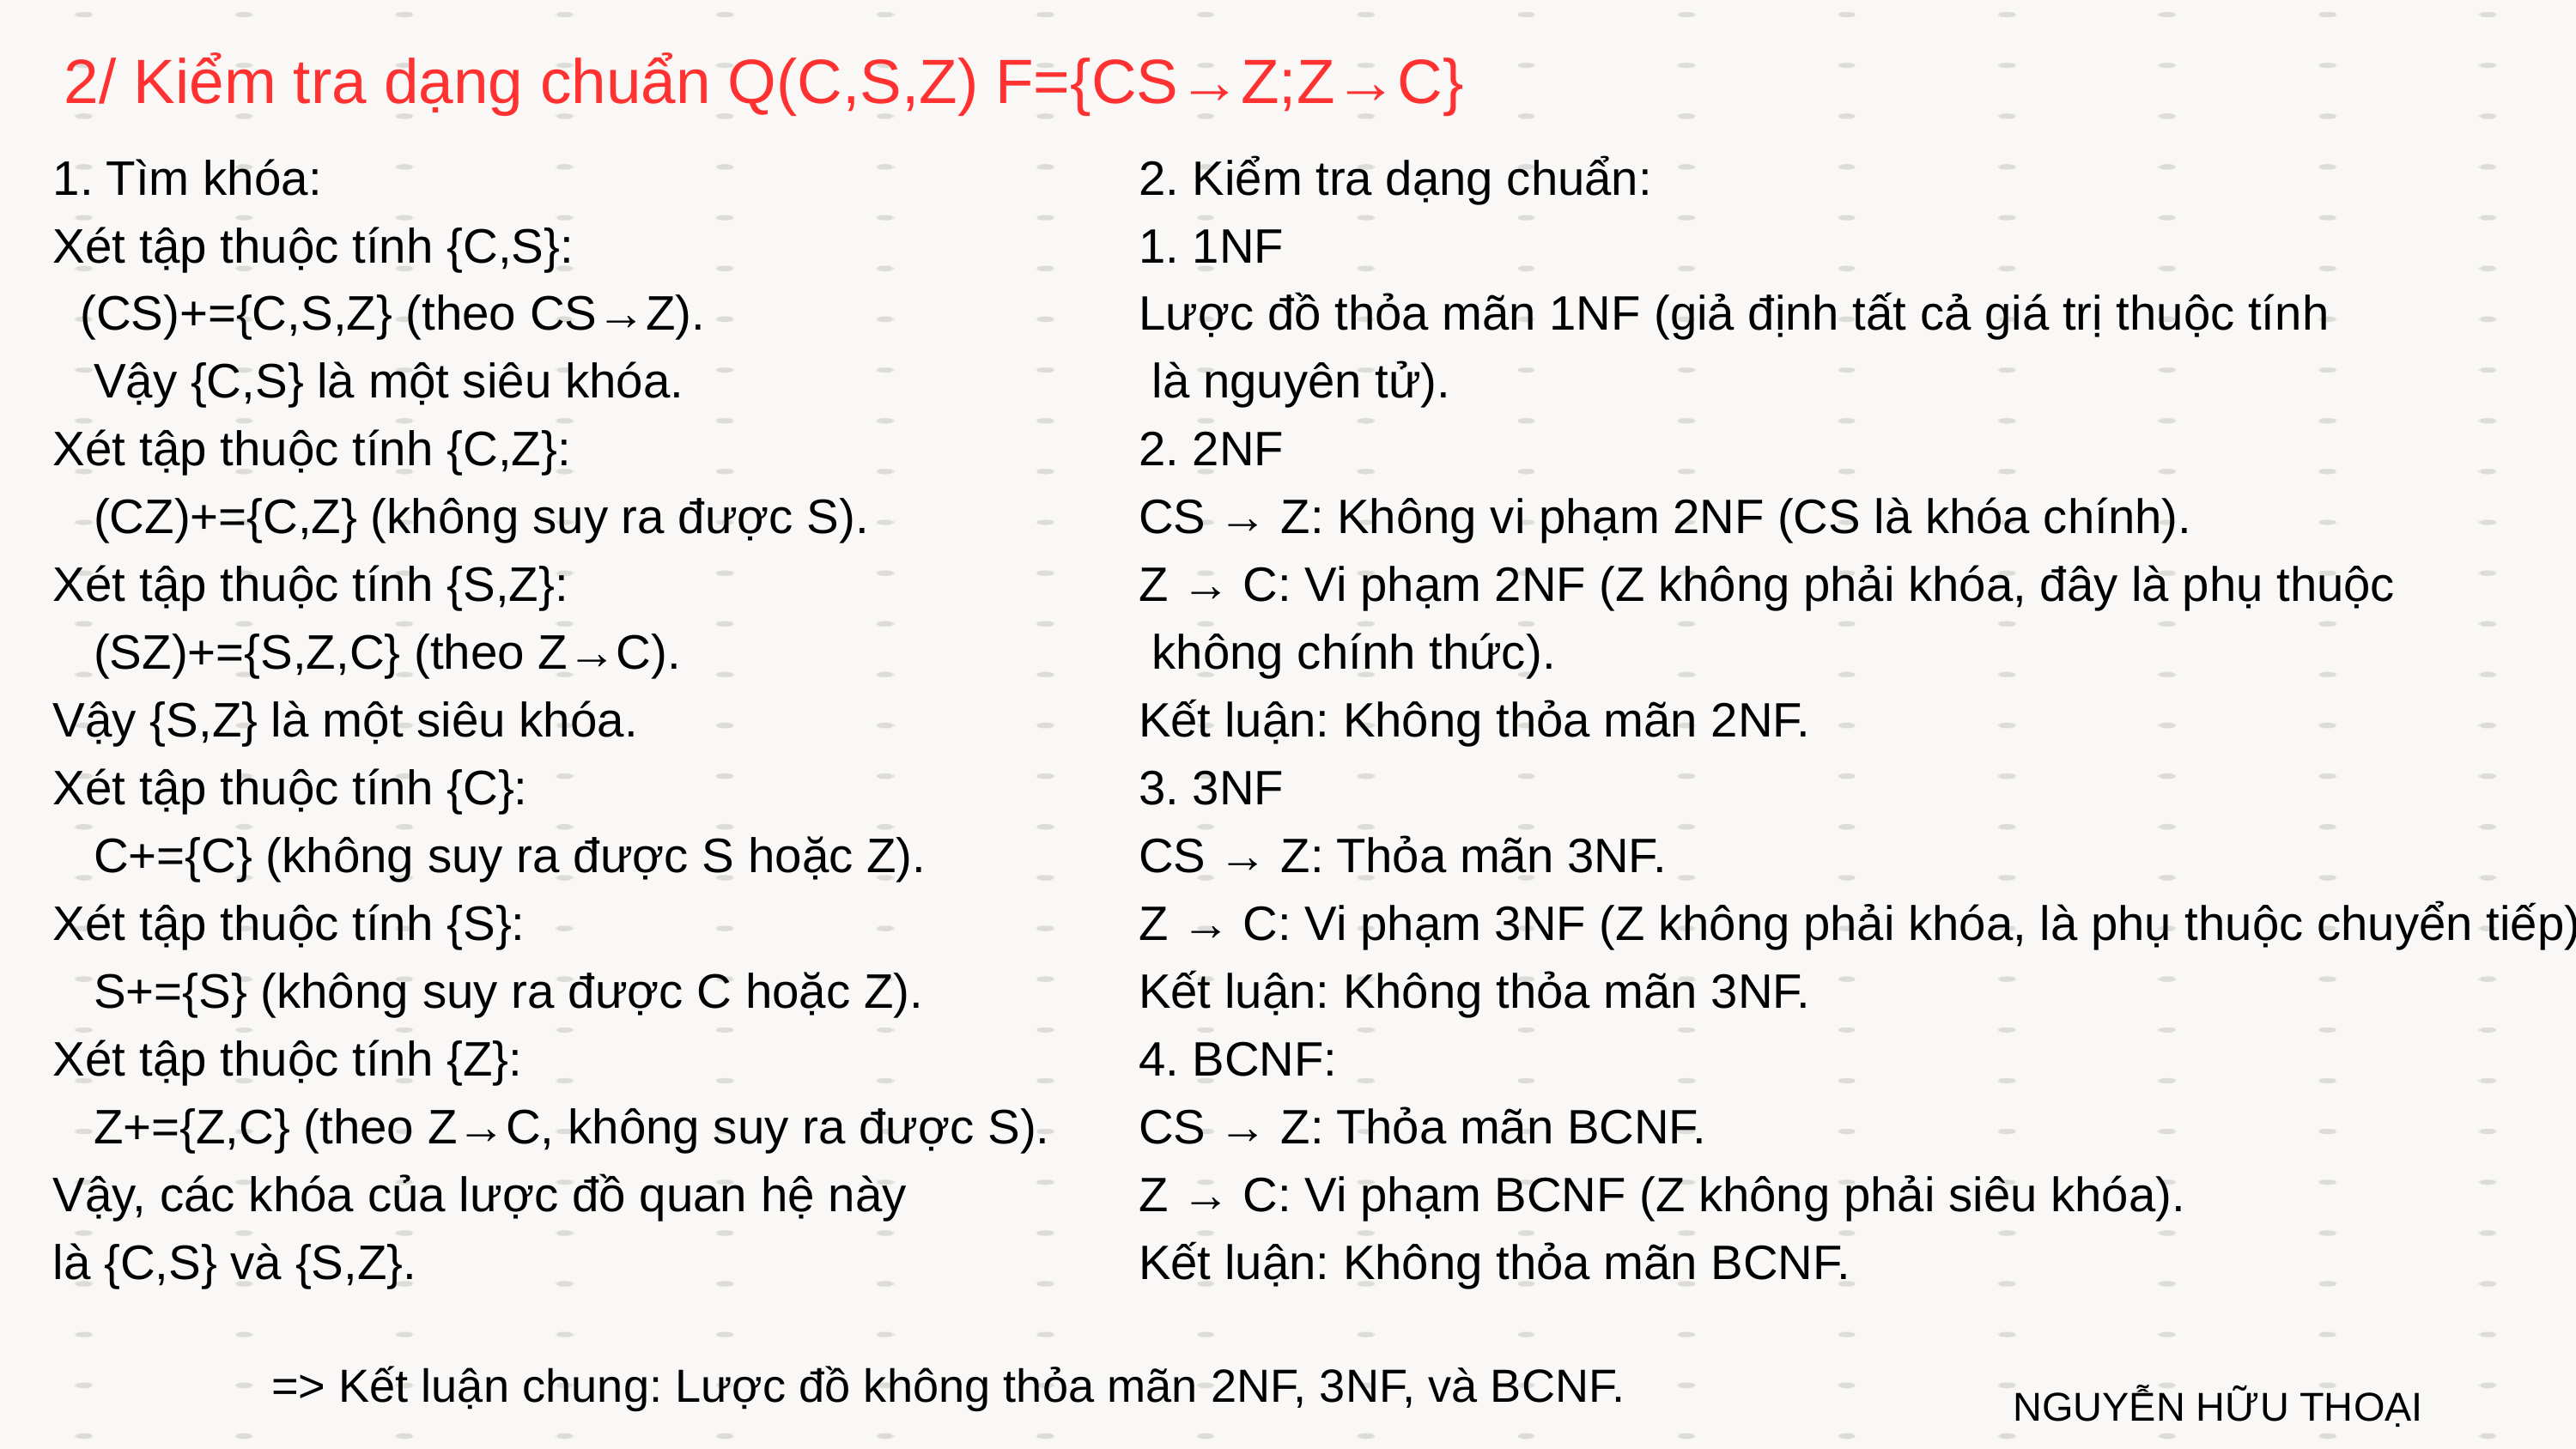

2/ Kiểm tra dạng chuẩn Q(C,S,Z) F={CS→Z;Z→C}
1. Tìm khóa:
Xét tập thuộc tính {C,S}:
  (CS)+={C,S,Z} (theo CS→Z).
   Vậy {C,S} là một siêu khóa.
Xét tập thuộc tính {C,Z}:
   (CZ)+={C,Z} (không suy ra được S).
Xét tập thuộc tính {S,Z}:
   (SZ)+={S,Z,C} (theo Z→C).
Vậy {S,Z} là một siêu khóa.
Xét tập thuộc tính {C}:
   C+={C} (không suy ra được S hoặc Z).
Xét tập thuộc tính {S}:
   S+={S} (không suy ra được C hoặc Z).
Xét tập thuộc tính {Z}:
   Z+={Z,C} (theo Z→C, không suy ra được S).
Vậy, các khóa của lược đồ quan hệ này
là {C,S} và {S,Z}.

2. Kiểm tra dạng chuẩn:
1. 1NF
Lược đồ thỏa mãn 1NF (giả định tất cả giá trị thuộc tính
 là nguyên tử).
2. 2NF
CS → Z: Không vi phạm 2NF (CS là khóa chính).
Z → C: Vi phạm 2NF (Z không phải khóa, đây là phụ thuộc
 không chính thức).
Kết luận: Không thỏa mãn 2NF.
3. 3NF
CS → Z: Thỏa mãn 3NF.
Z → C: Vi phạm 3NF (Z không phải khóa, là phụ thuộc chuyển tiếp).
Kết luận: Không thỏa mãn 3NF.
4. BCNF:
CS → Z: Thỏa mãn BCNF.
Z → C: Vi phạm BCNF (Z không phải siêu khóa).
Kết luận: Không thỏa mãn BCNF.

=> Kết luận chung: Lược đồ không thỏa mãn 2NF, 3NF, và BCNF.
NGUYỄN HỮU THOẠI